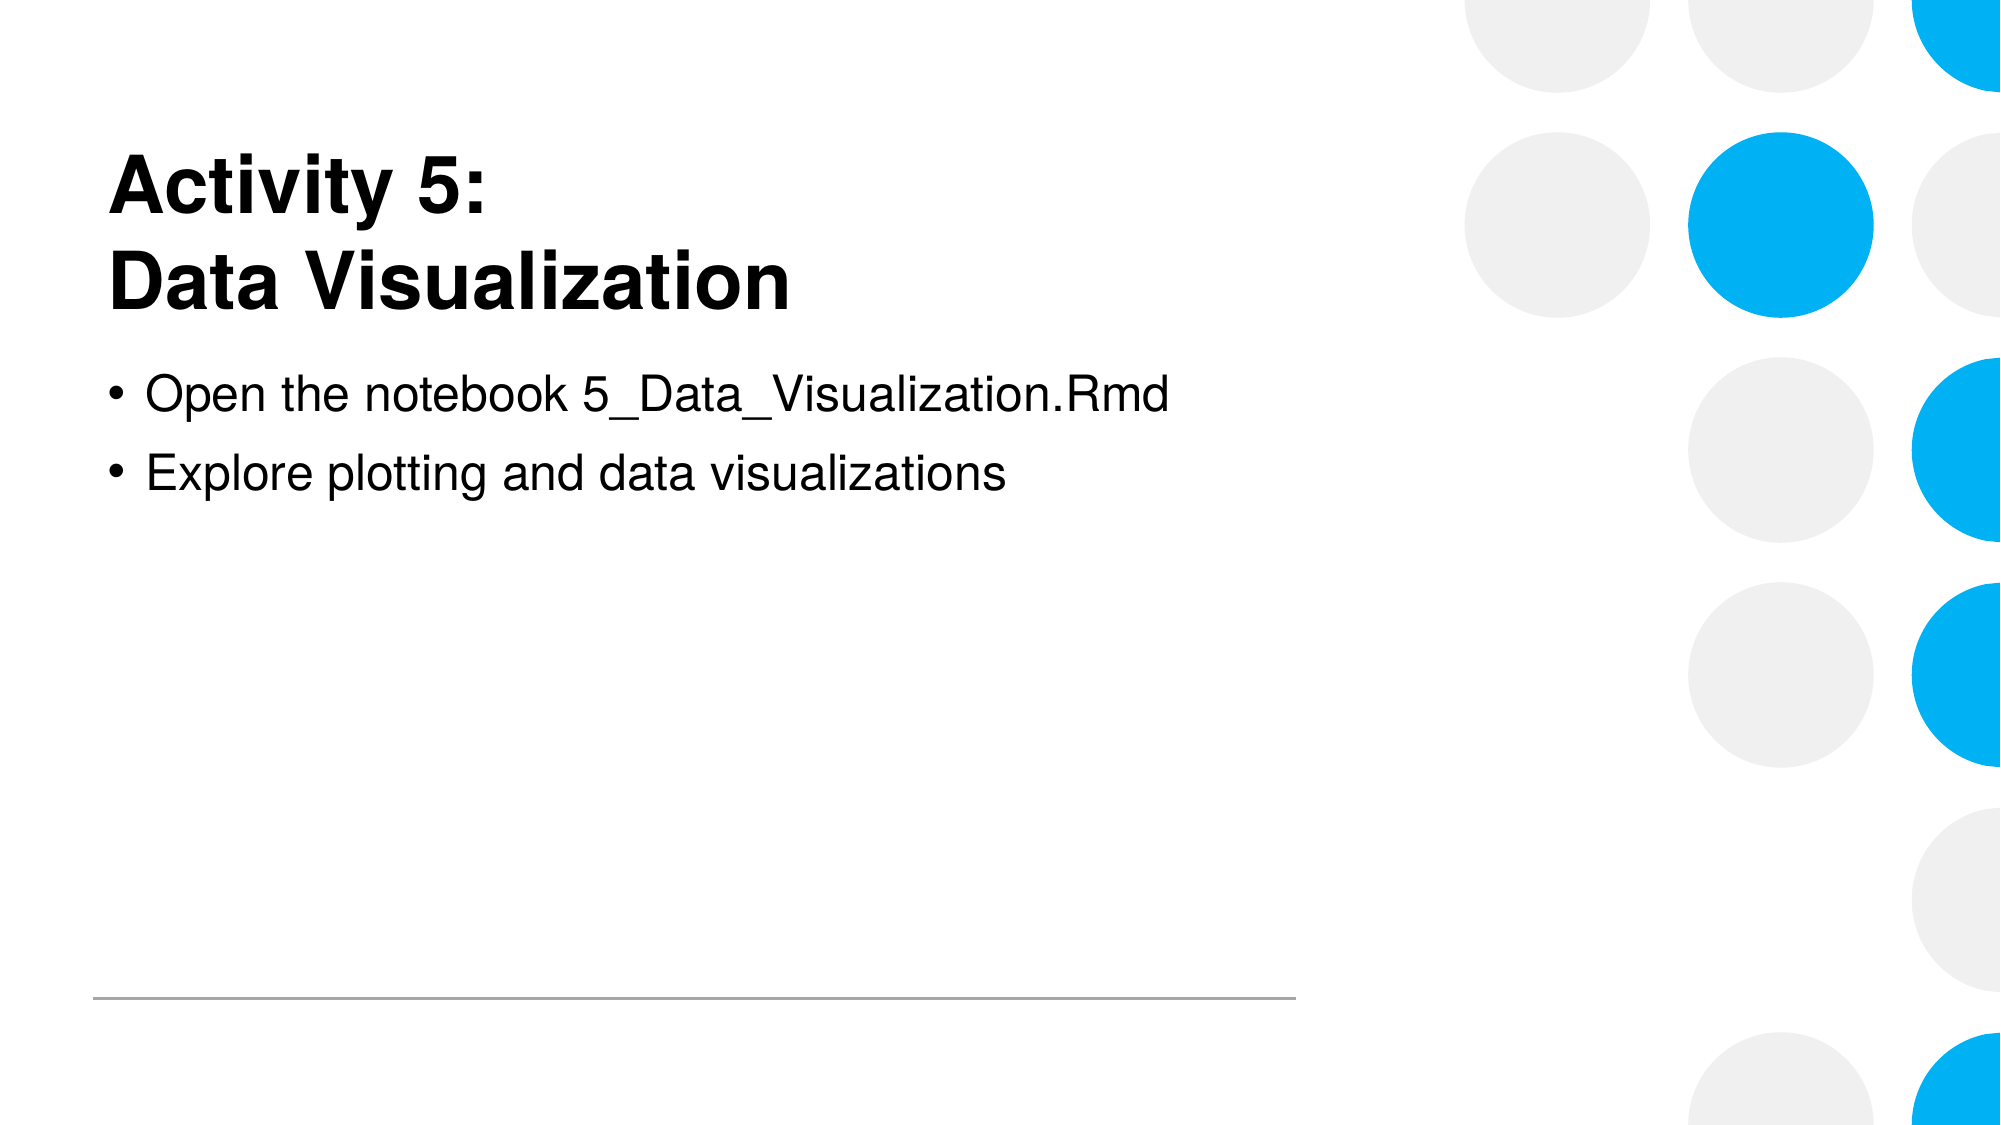

# Activity 5: Data Visualization
Open the notebook 5_Data_Visualization.Rmd
Explore plotting and data visualizations